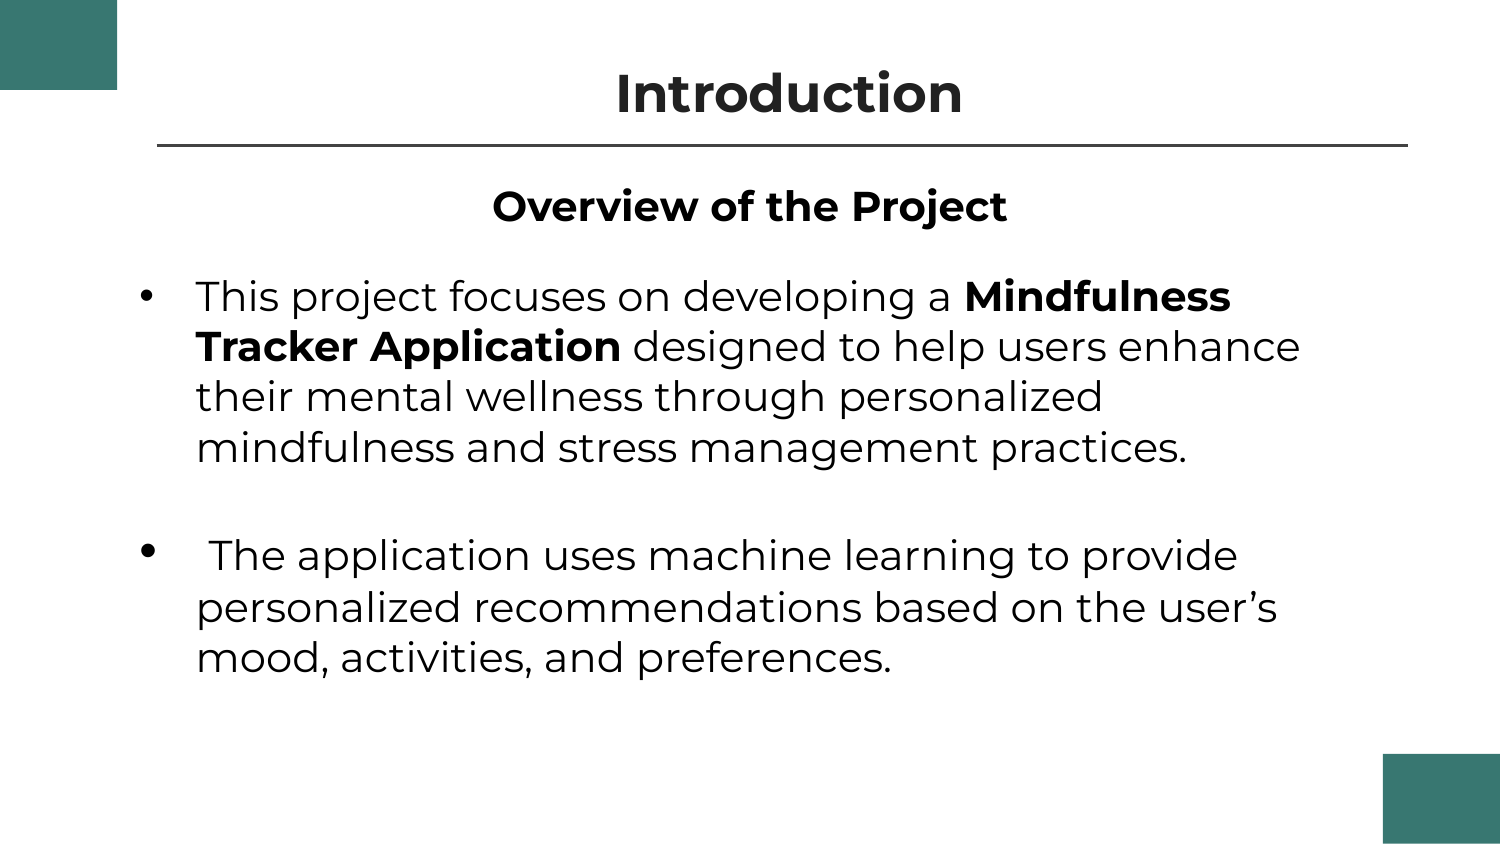

# Introduction
Overview of the Project

This project focuses on developing a Mindfulness Tracker Application designed to help users enhance their mental wellness through personalized mindfulness and stress management practices.

 The application uses machine learning to provide personalized recommendations based on the user’s mood, activities, and preferences.